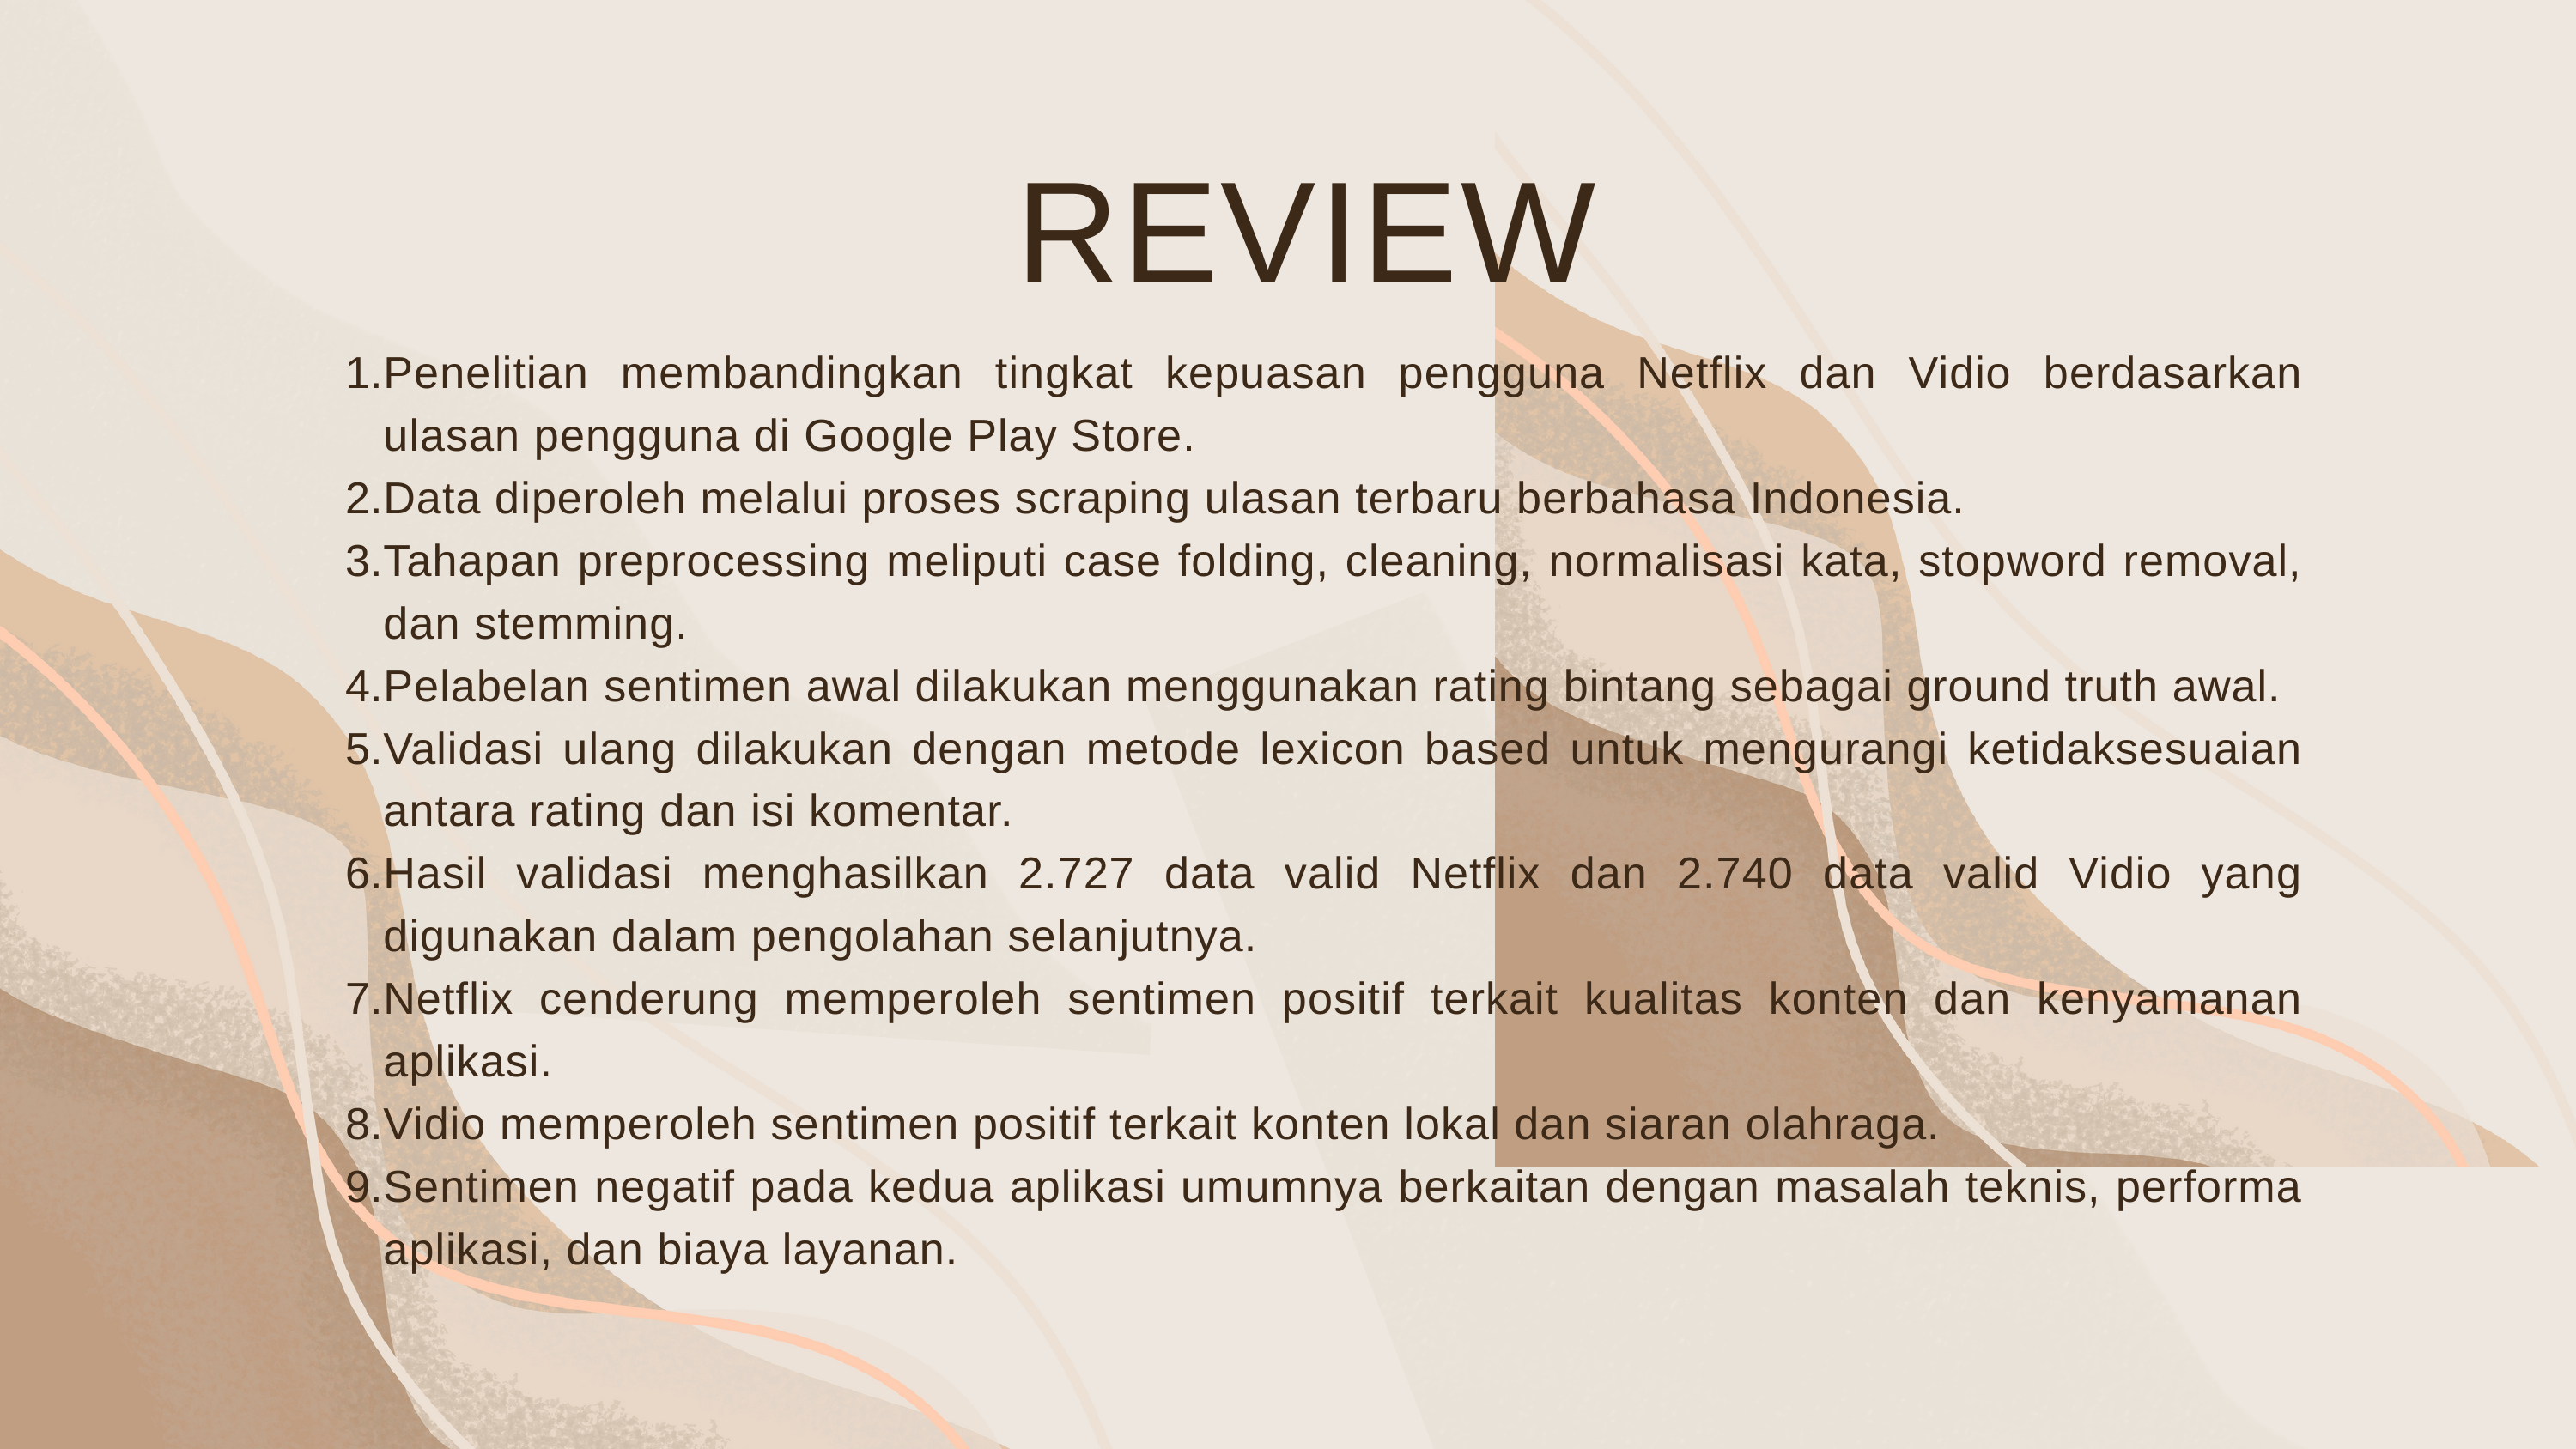

REVIEW

Penelitian membandingkan tingkat kepuasan pengguna Netflix dan Vidio berdasarkan ulasan pengguna di Google Play Store.
Data diperoleh melalui proses scraping ulasan terbaru berbahasa Indonesia.
Tahapan preprocessing meliputi case folding, cleaning, normalisasi kata, stopword removal, dan stemming.
Pelabelan sentimen awal dilakukan menggunakan rating bintang sebagai ground truth awal.
Validasi ulang dilakukan dengan metode lexicon based untuk mengurangi ketidaksesuaian antara rating dan isi komentar.
Hasil validasi menghasilkan 2.727 data valid Netflix dan 2.740 data valid Vidio yang digunakan dalam pengolahan selanjutnya.
Netflix cenderung memperoleh sentimen positif terkait kualitas konten dan kenyamanan aplikasi.
Vidio memperoleh sentimen positif terkait konten lokal dan siaran olahraga.
Sentimen negatif pada kedua aplikasi umumnya berkaitan dengan masalah teknis, performa aplikasi, dan biaya layanan.